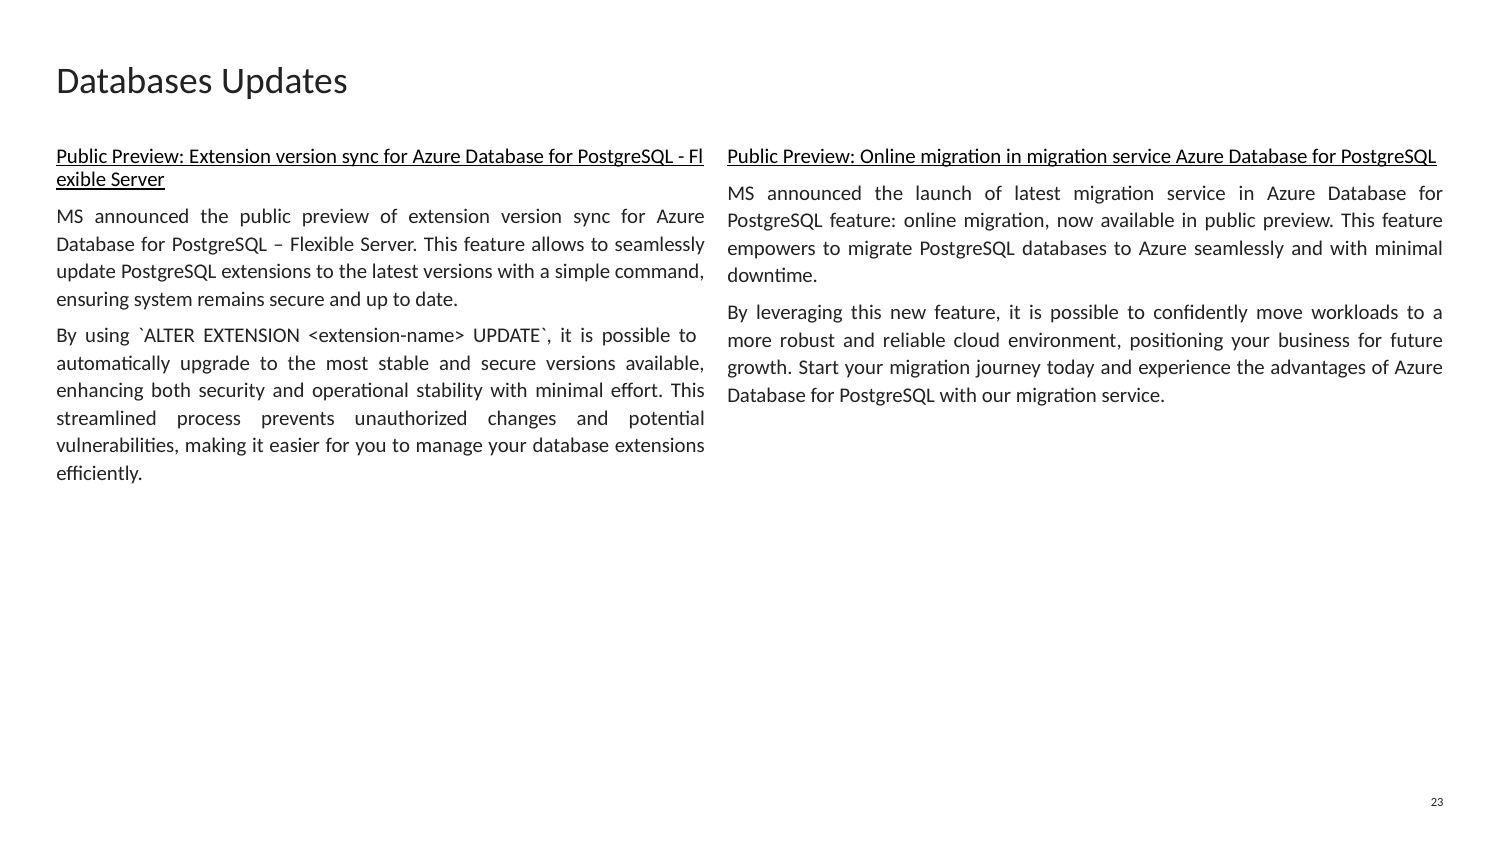

# Databases Updates
Public Preview: Extension version sync for Azure Database for PostgreSQL - Flexible Server
MS announced the public preview of extension version sync for Azure Database for PostgreSQL – Flexible Server. This feature allows to seamlessly update PostgreSQL extensions to the latest versions with a simple command, ensuring system remains secure and up to date.
By using `ALTER EXTENSION <extension-name> UPDATE`, it is possible to  automatically upgrade to the most stable and secure versions available, enhancing both security and operational stability with minimal effort. This streamlined process prevents unauthorized changes and potential vulnerabilities, making it easier for you to manage your database extensions efficiently.
Public Preview: Online migration in migration service Azure Database for PostgreSQL
MS announced the launch of latest migration service in Azure Database for PostgreSQL feature: online migration, now available in public preview. This feature empowers to migrate PostgreSQL databases to Azure seamlessly and with minimal downtime.
By leveraging this new feature, it is possible to confidently move workloads to a more robust and reliable cloud environment, positioning your business for future growth. Start your migration journey today and experience the advantages of Azure Database for PostgreSQL with our migration service.